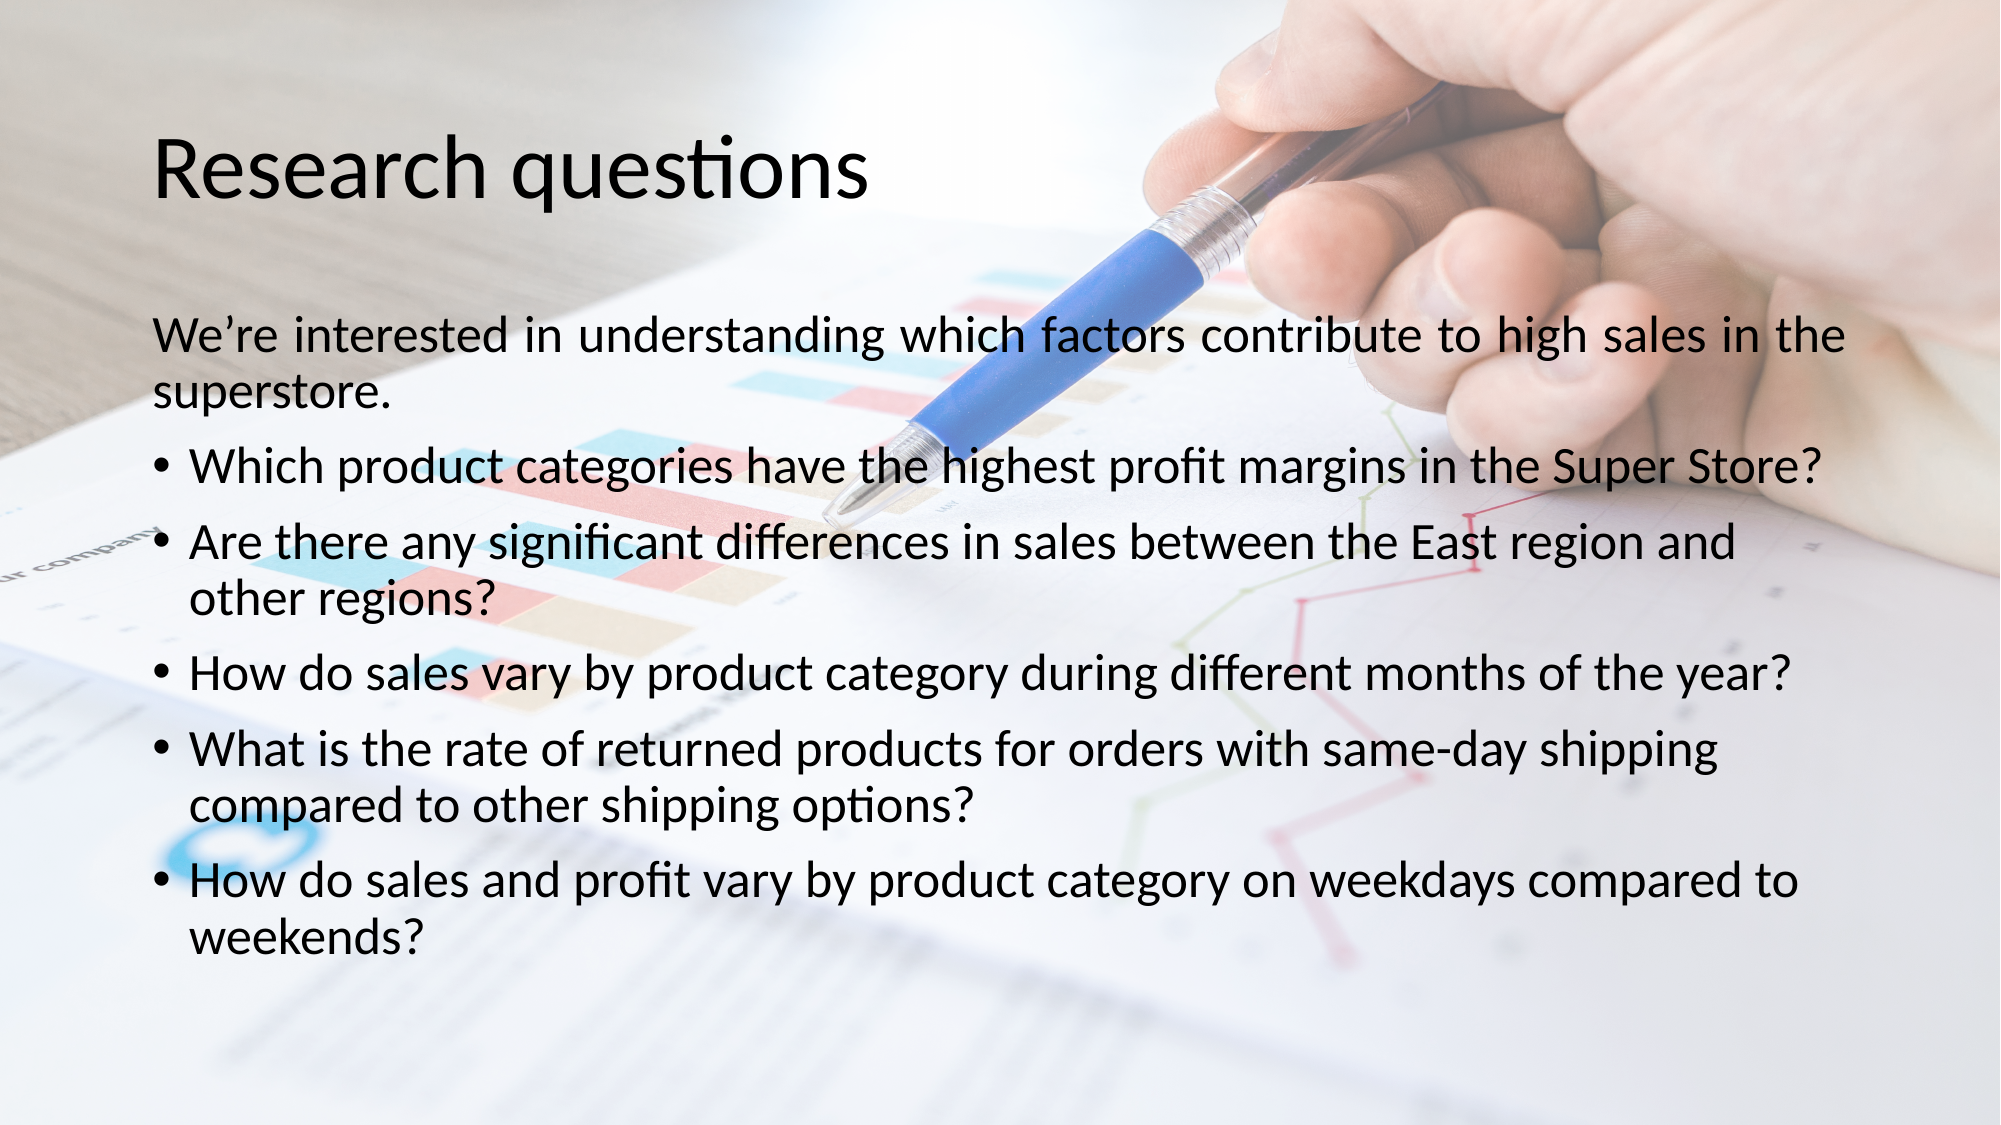

# Research questions
We’re interested in understanding which factors contribute to high sales in the superstore.
Which product categories have the highest profit margins in the Super Store?
Are there any significant differences in sales between the East region and other regions?
How do sales vary by product category during different months of the year?
What is the rate of returned products for orders with same-day shipping compared to other shipping options?
How do sales and profit vary by product category on weekdays compared to weekends?